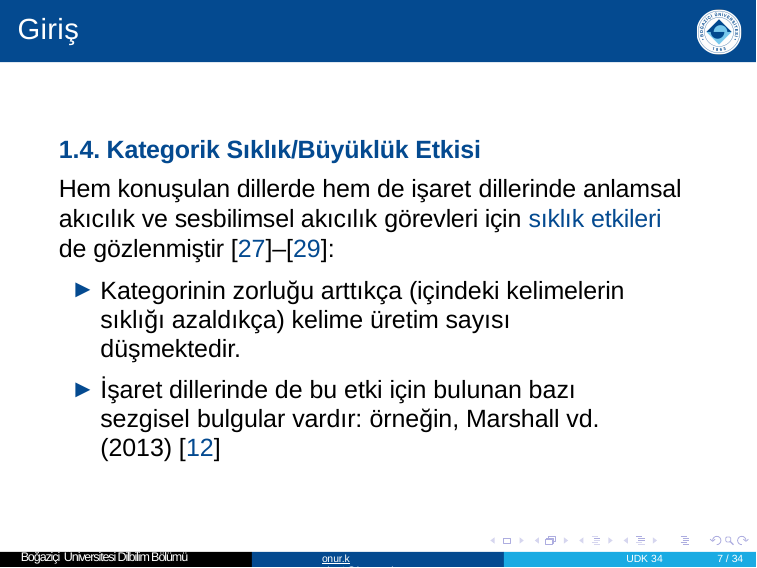

# Giriş
1.4. Kategorik Sıklık/Büyüklük Etkisi
Hem konuşulan dillerde hem de işaret dillerinde anlamsal akıcılık ve sesbilimsel akıcılık görevleri için sıklık etkileri de gözlenmiştir [27]–[29]:
Kategorinin zorluğu arttıkça (içindeki kelimelerin sıklığı azaldıkça) kelime üretim sayısı düşmektedir.
İşaret dillerinde de bu etki için bulunan bazı sezgisel bulgular vardır: örneğin, Marshall vd. (2013) [12]

Boğaziçi  Üniversitesi Dilbilim Bölümü
onur.keles1@boun.edu.tr
UDK 34
7 / 34